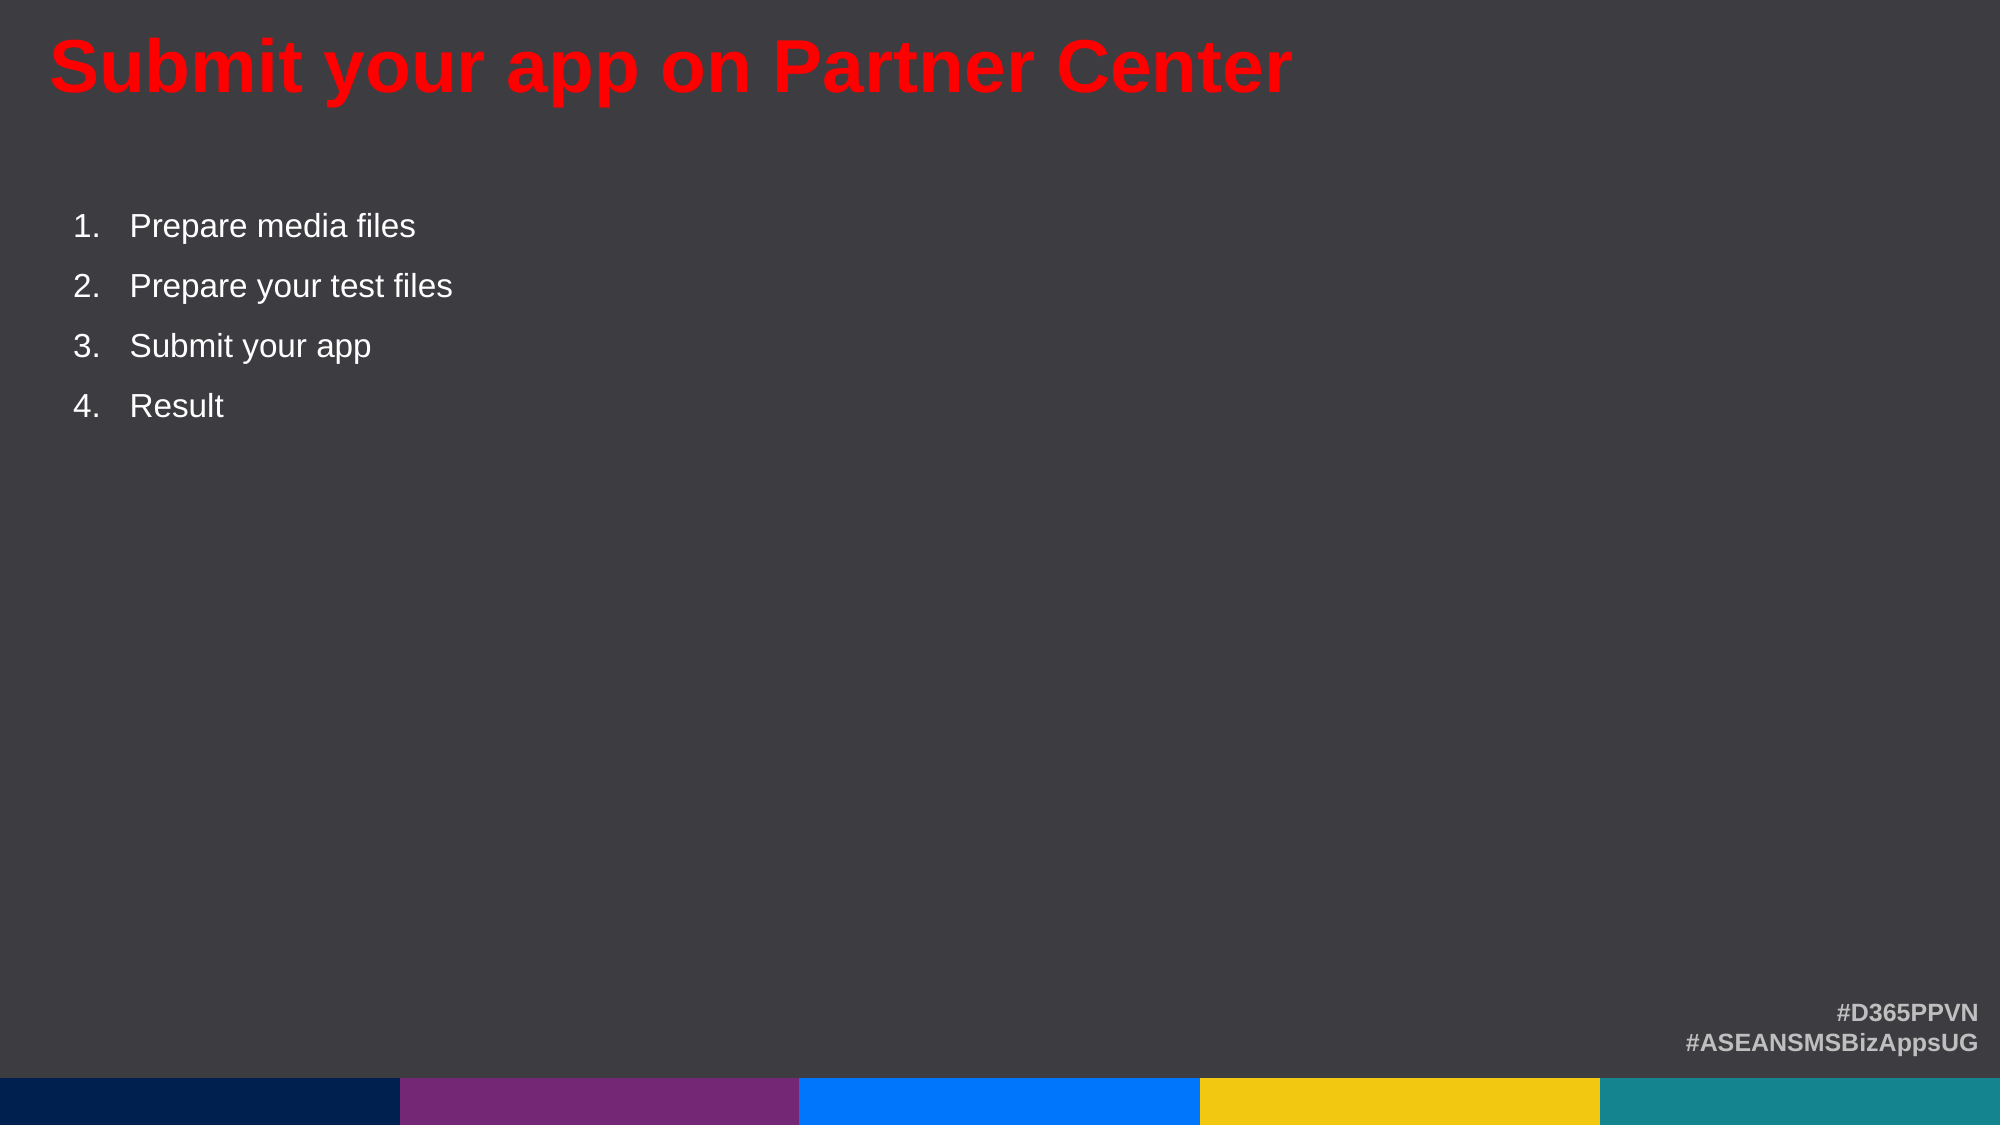

Submit your app on Partner Center

Prepare media files
Prepare your test files
Submit your app
Result

#D365PPVN
#ASEANSMSBizAppsUG